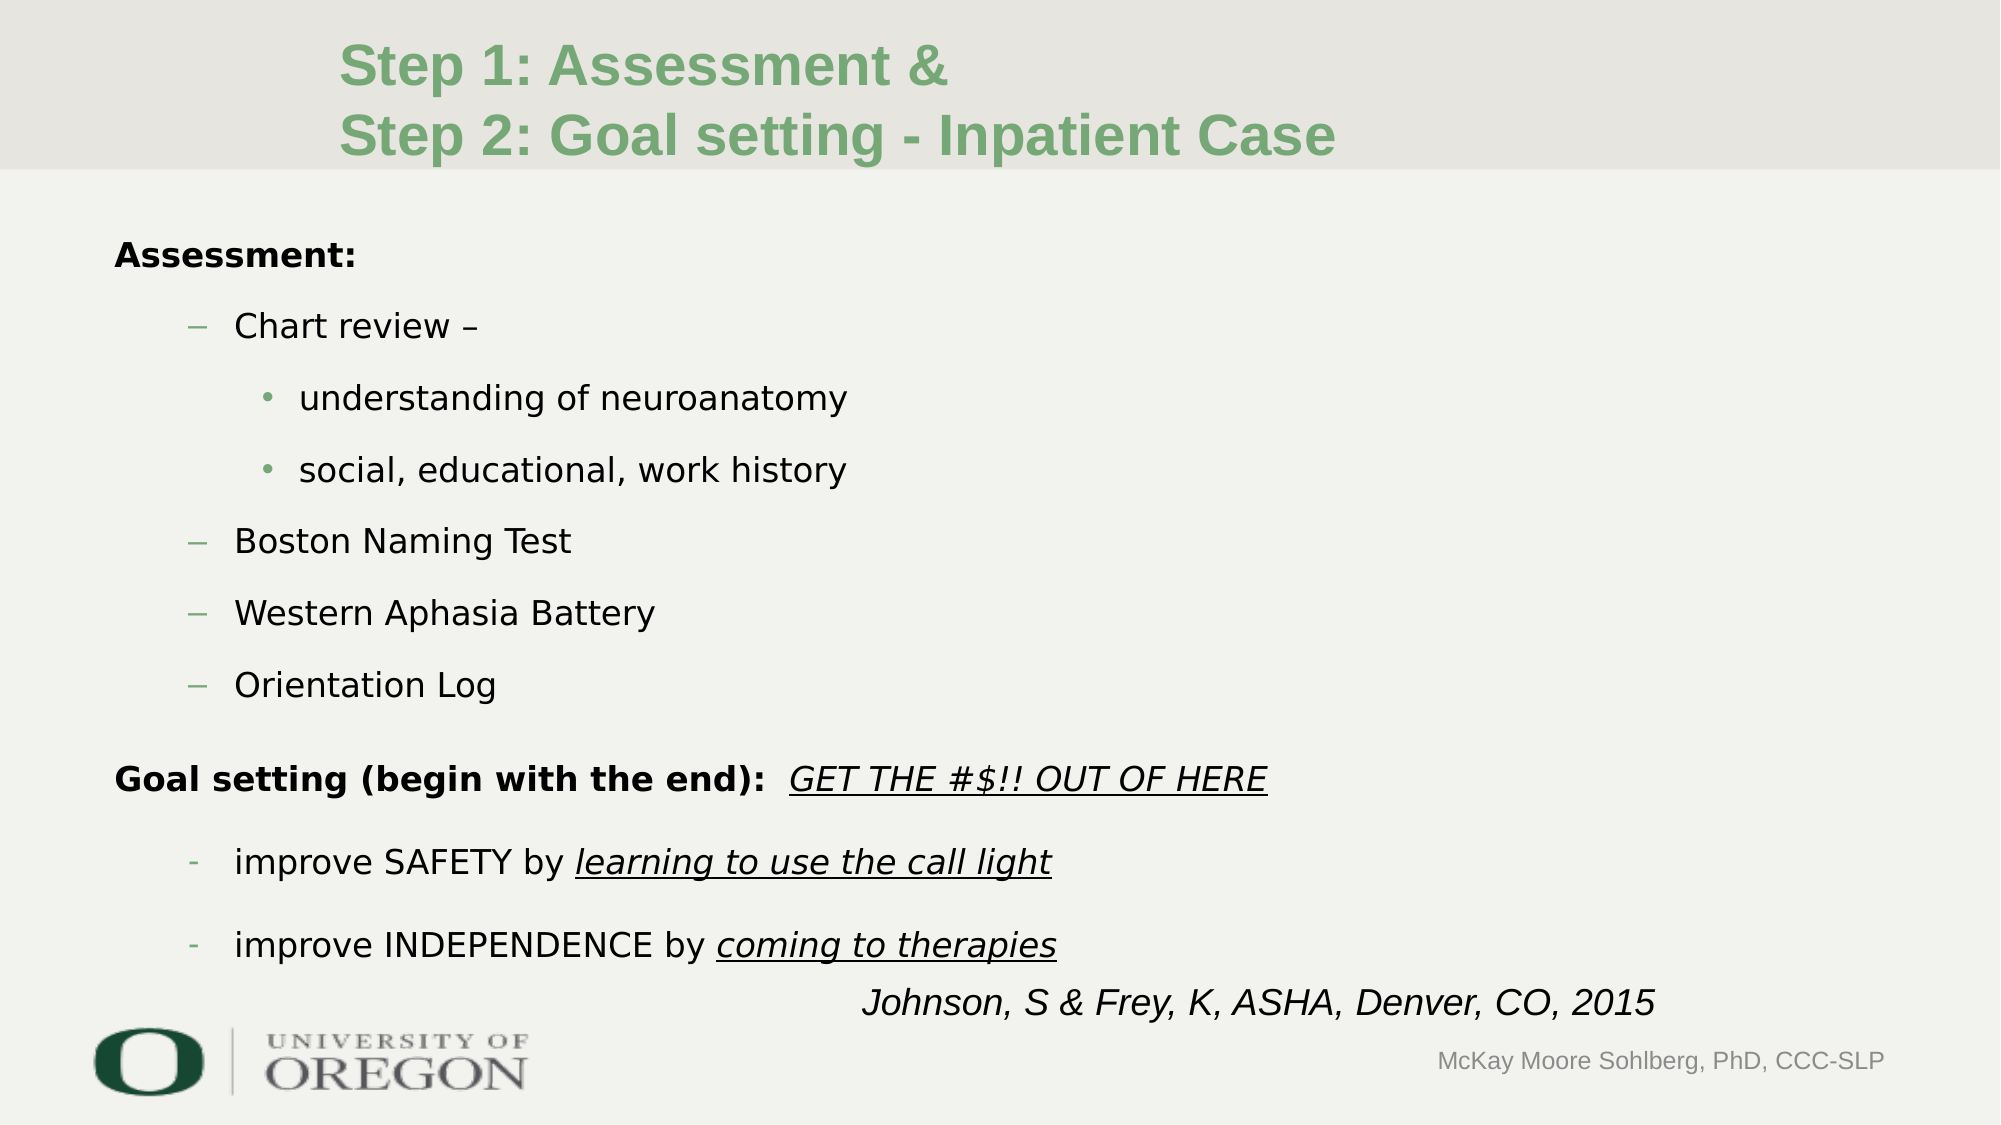

# Step 1: Assessment & Step 2: Goal setting - Inpatient Case
Assessment:
Chart review –
understanding of neuroanatomy
social, educational, work history
Boston Naming Test
Western Aphasia Battery
Orientation Log
Goal setting (begin with the end):  GET THE #$!! OUT OF HERE
improve SAFETY by learning to use the call light
improve INDEPENDENCE by coming to therapies

Johnson, S & Frey, K, ASHA, Denver, CO, 2015
McKay Moore Sohlberg, PhD, CCC-SLP